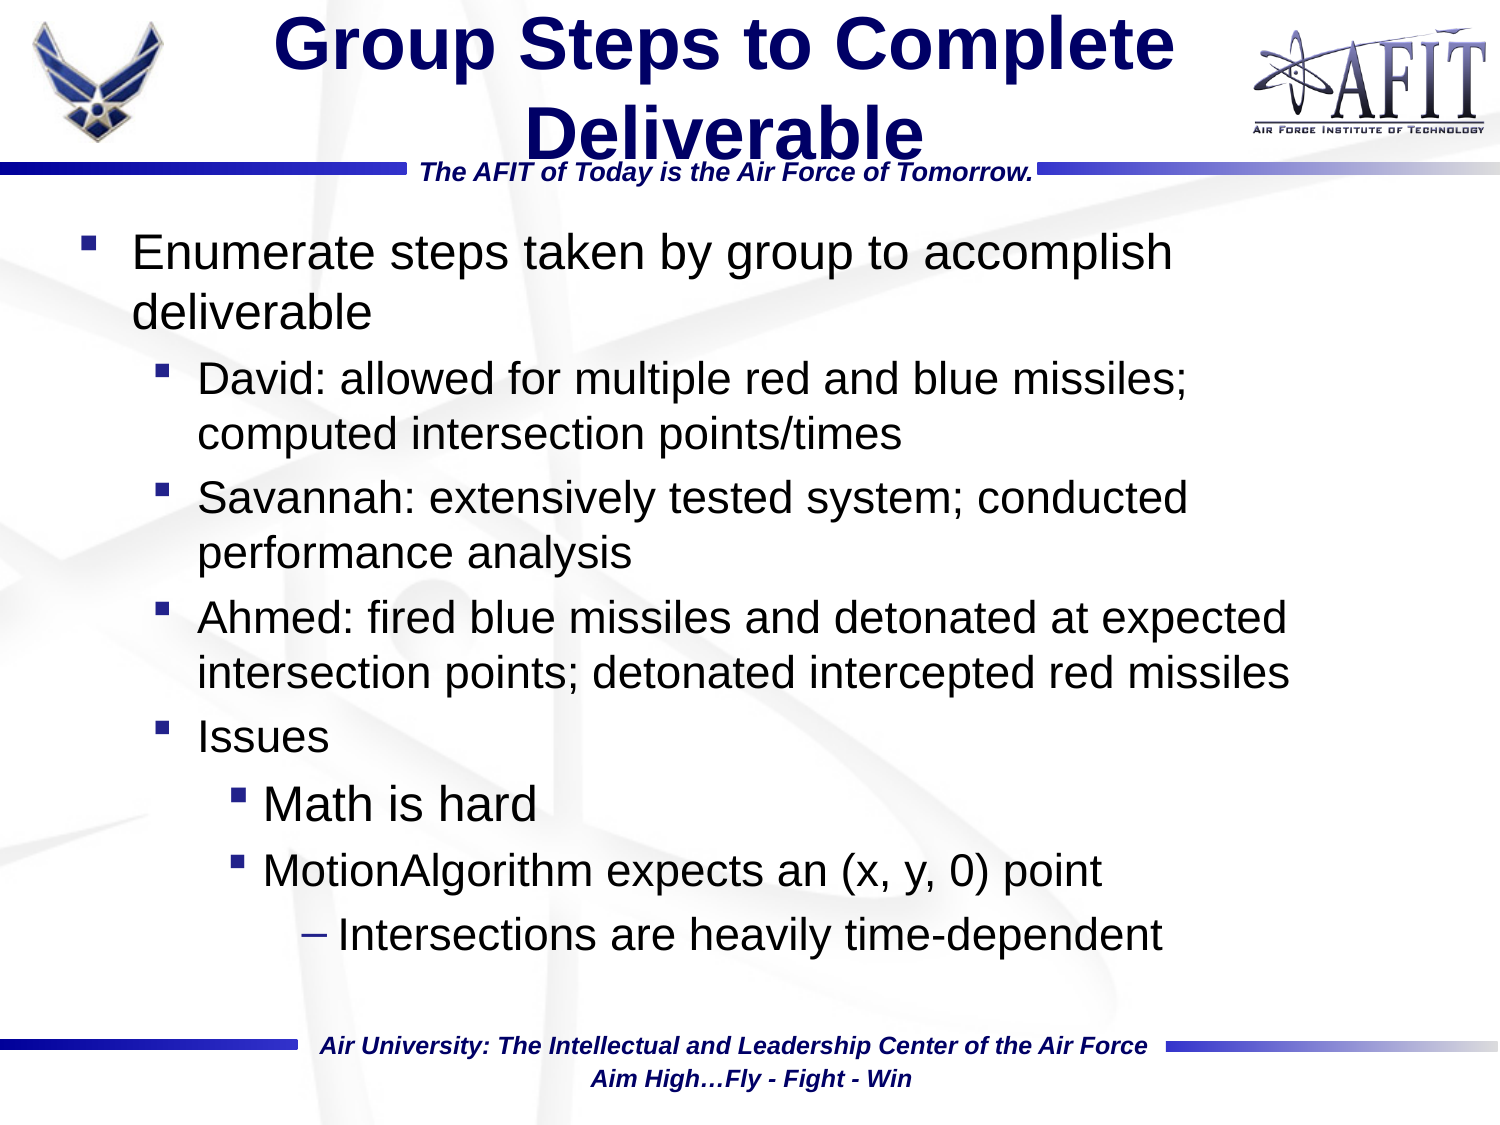

# Group Steps to Complete Deliverable
Enumerate steps taken by group to accomplish deliverable
David: allowed for multiple red and blue missiles; computed intersection points/times
Savannah: extensively tested system; conducted performance analysis
Ahmed: fired blue missiles and detonated at expected intersection points; detonated intercepted red missiles
Issues
Math is hard
MotionAlgorithm expects an (x, y, 0) point
Intersections are heavily time-dependent